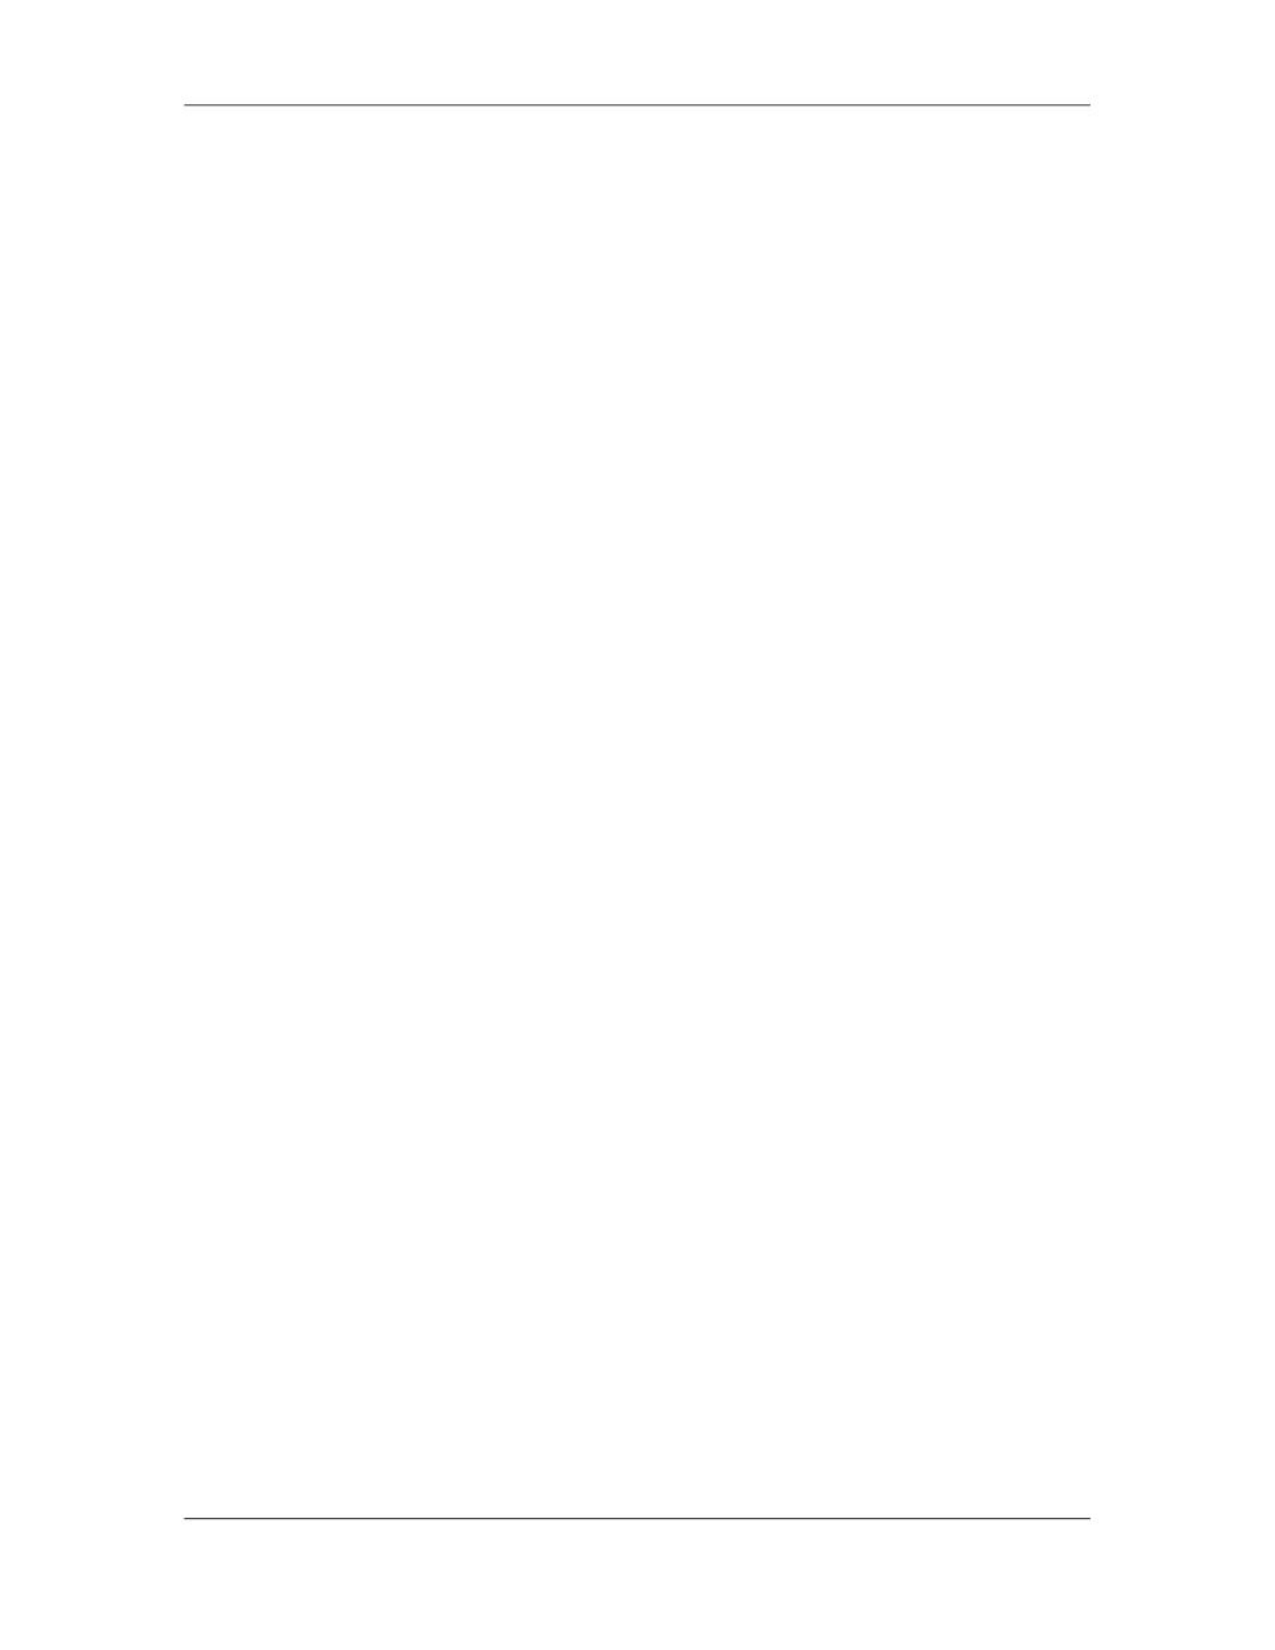

Software Project Management (CS615)

																																																																																																									3.							Allocating extra resources to a late project allows it to catch up with the

																																																																																																																								project schedule.

																																																																																																									4.							As software by itself is flexible, you can change the requirements at any point
																																																																																																																								in the software project life cycle.

																																																																																																									5.							The management and the customer always impose an unrealistic deadline for

																																																																																																																								the software project.

																																																																																																									6.							A software project that meets all the stated objectives is a success.

																																																																																																									7.							Software maintenance is an easy task and requires less effort than actual
																																																																																																																								software development.

																																																																																																									8.							Identifying and reporting errors during the reviews makes the software

																																																																																																																								developer unhappy and spoils the work environment.

																																																																																																									9.							Web-enabling an application or adopting client/server; architecture helps to
																																																																																																																								run software projects smoothly.

																																																																											Myth:		Combining the best resources with the worst resources available for a project

																																																																											helps to complete the project successfully.

																																																																																																									In software projects, combining the best resources with the worst resources drags
																																																																																																									down the efficiency and productivity of good resources. This invariably decreases

																																																																																																									the speed of the software project, and the project ends much after the specified
																																																																																																									deadline.

																																																																											Myth:			A general statement of objective is sufficient to begin work on the software

																																																																											project.

																																																																																																									Many software project managers and customers believe that a general statement
																																																																																																									of objectives gives a reasonable idea of the requirements. However, a formal and

																																																																																																									detailed description of the customer requirements is needed before the project
																																																																																																									commences. The software project manager must ensure that all information

																																																																																																									regarding the software project, such as the functions, performance, interfaces,
																																																																																																									constraints, assumptions and validation criteria is gathered.

																																																																											Myth: 	Allocating extra resources to a late project allows it to catch up with the

																																																																											project schedule.

																																																																																																									A software project is not a mechanical process such as, say; digging an artificial
																																																																																																									lake. In case of creating an artificial lake, adding more people to the job can help

																																																																																																									dig a larger area in the same time. However, in a software project, adding, more
																																																																																																									people actually increases the time required to finish the project. This happens

																																																																																																									because a new person joining the project requires time to understand the

																																																																																								                                                                                                                                 82

																																																																																																																																																																																						© Copyright Virtual University of Pakistan